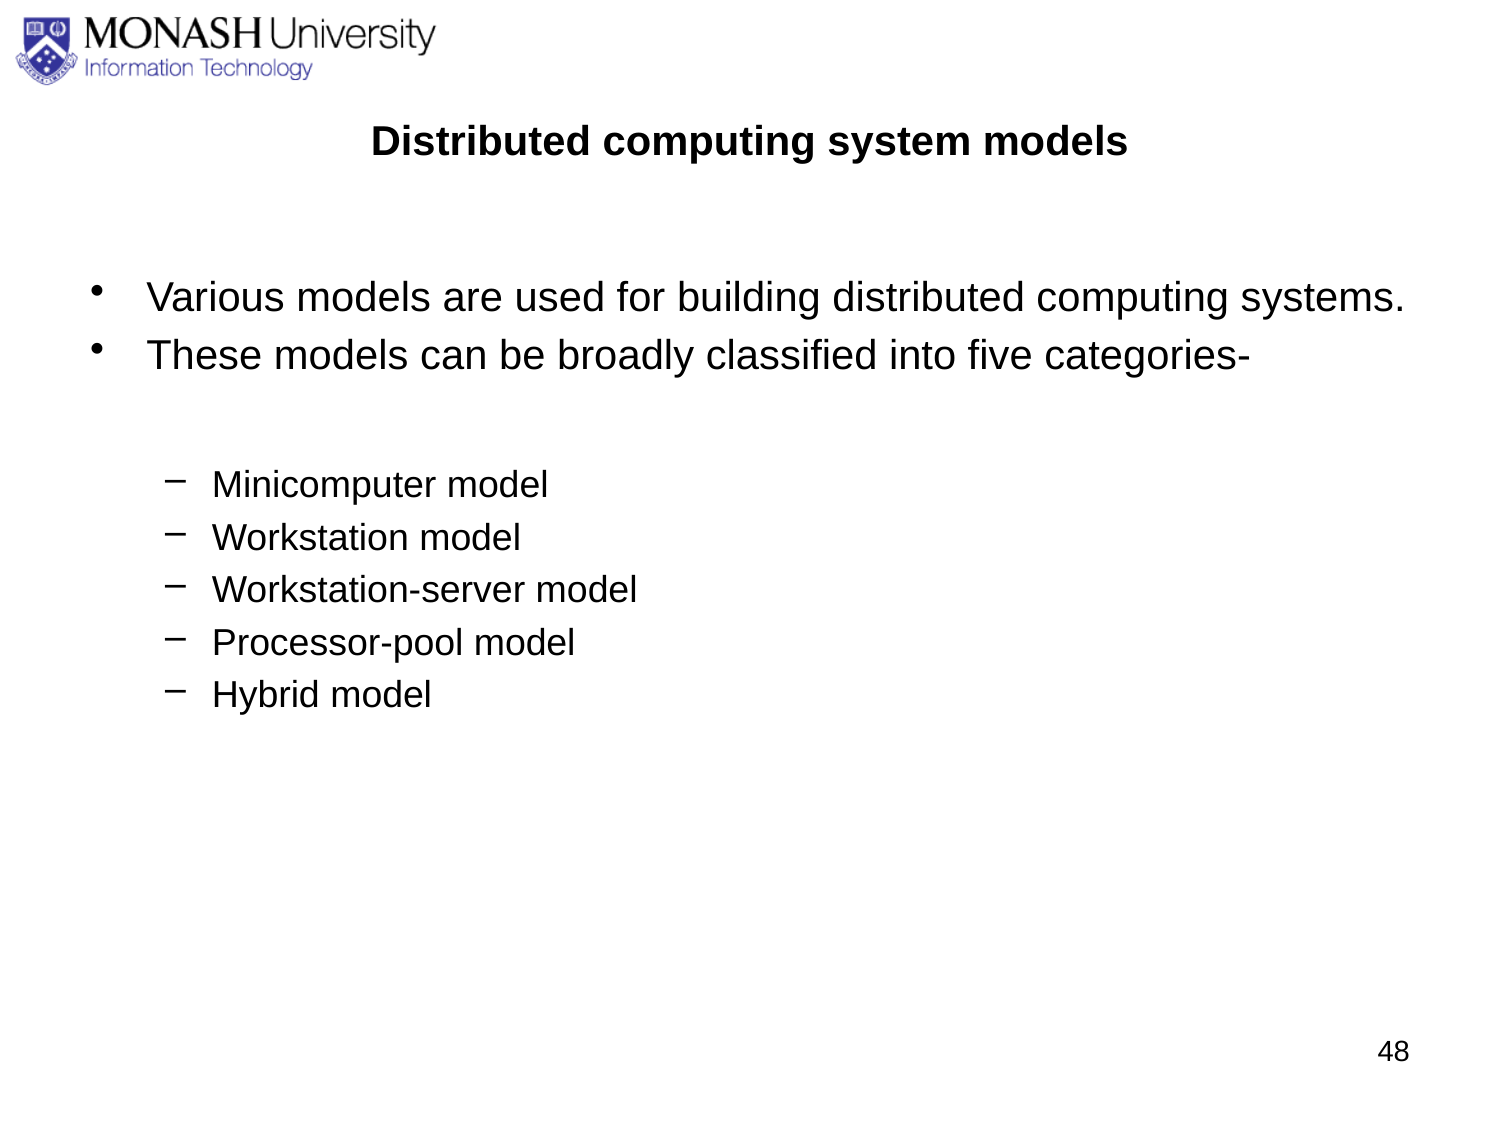

# Distributed computing system models
Various models are used for building distributed computing systems.
These models can be broadly classified into five categories-

Minicomputer model
Workstation model
Workstation-server model
Processor-pool model
Hybrid model
48